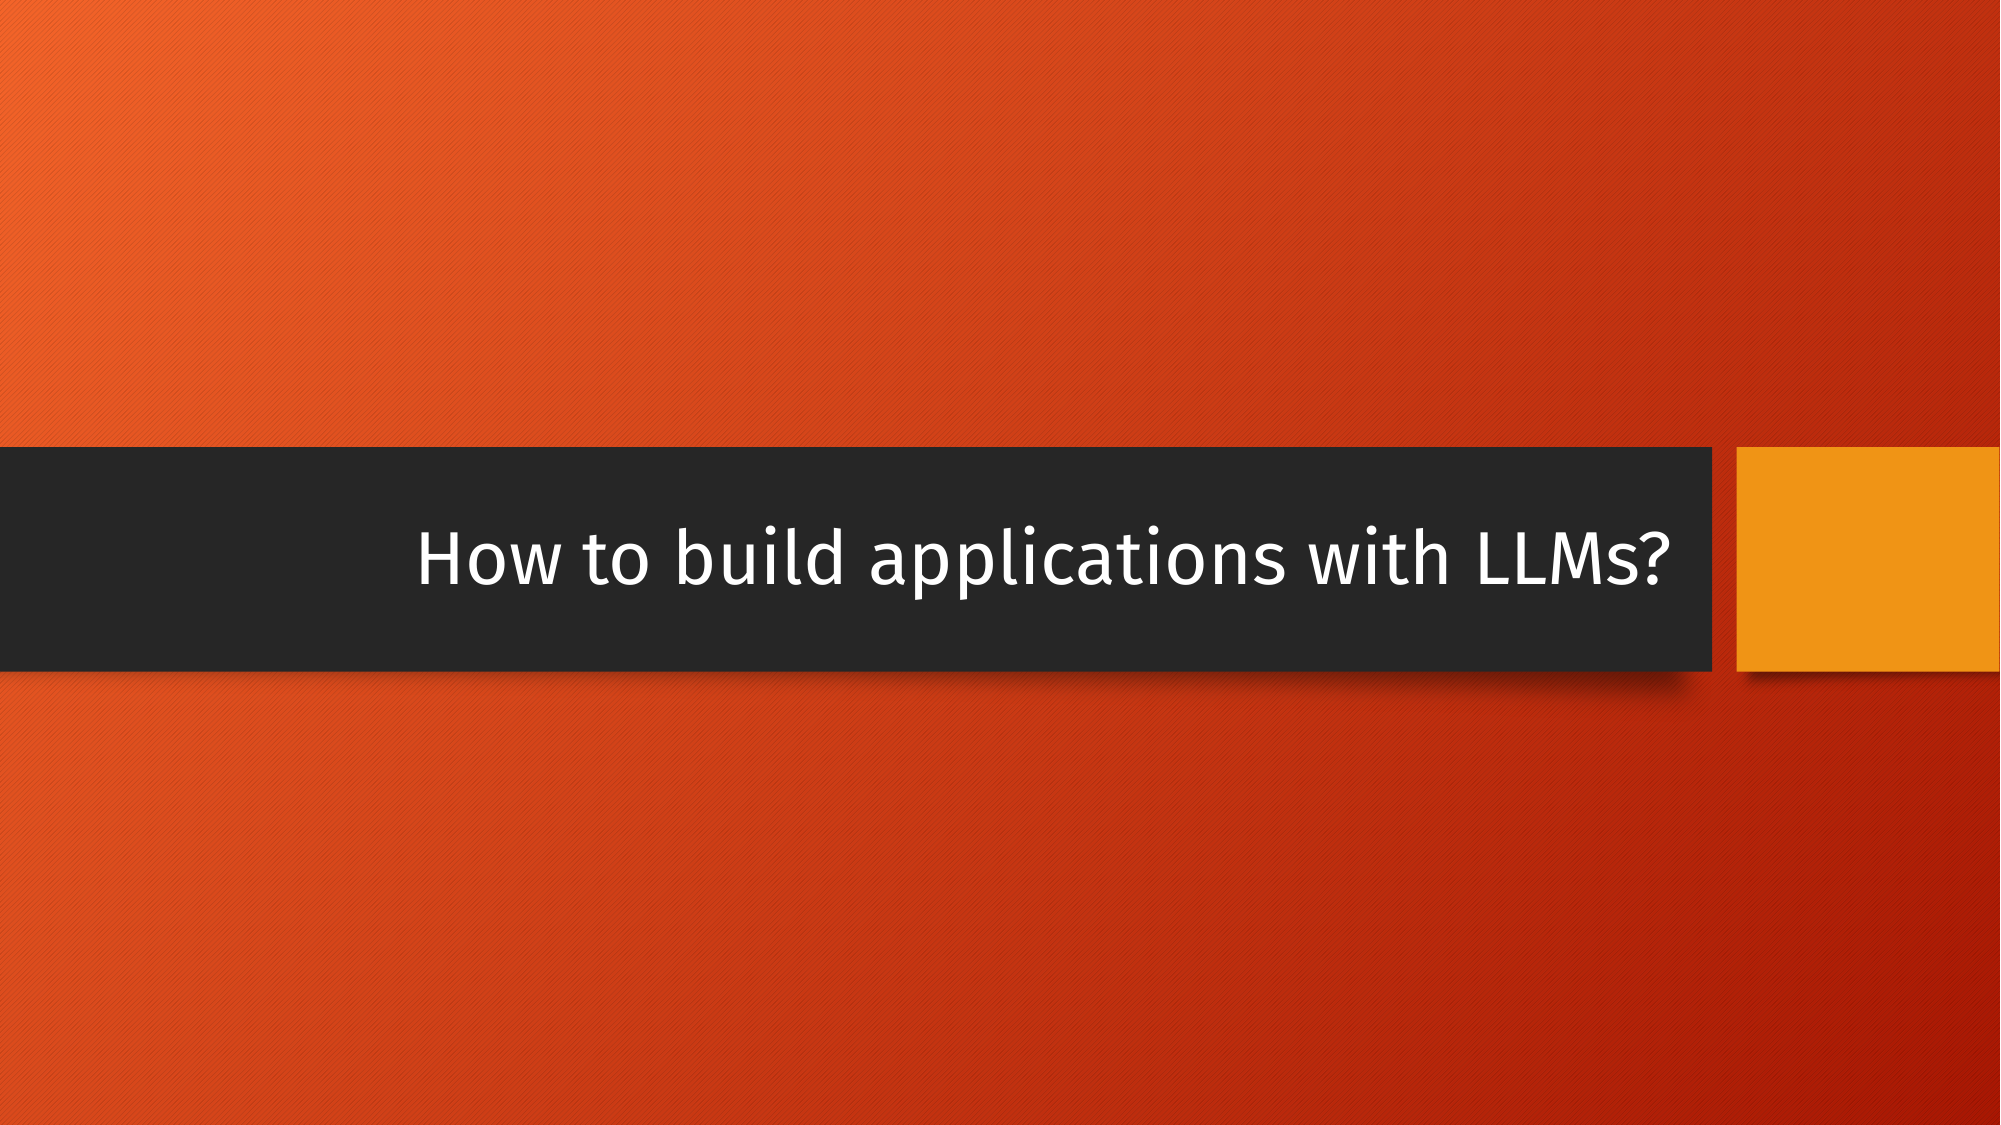

# How to build applications with LLMs?